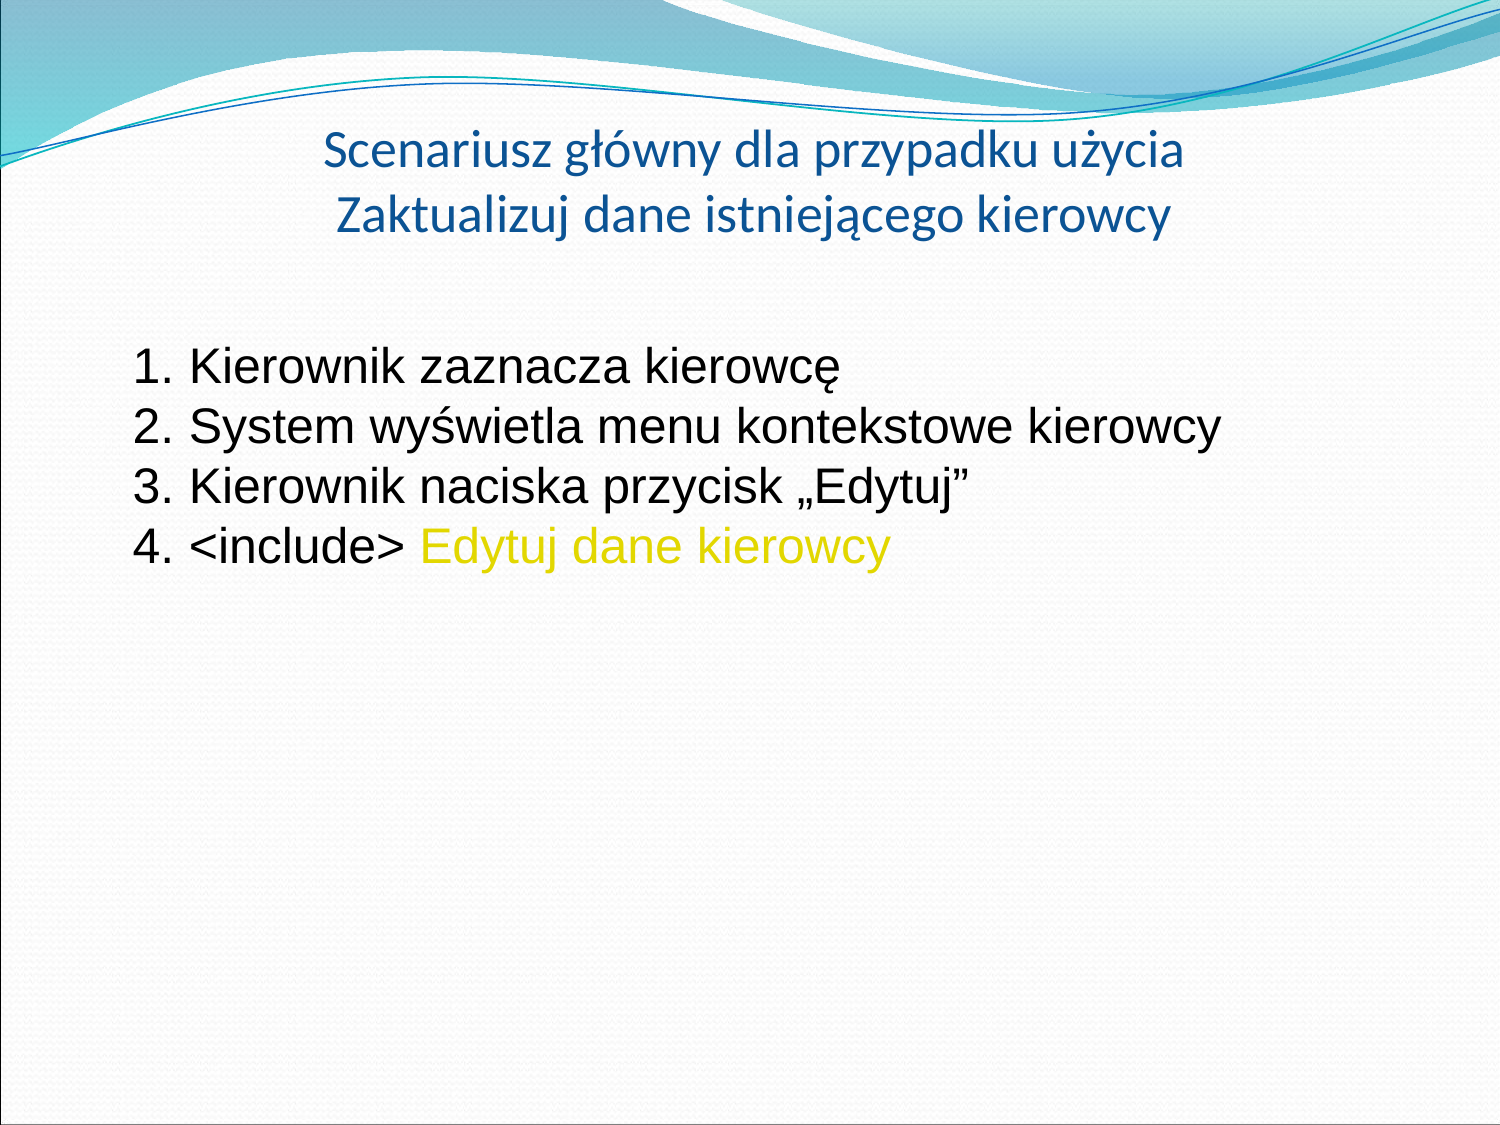

# Scenariusz główny dla przypadku użycia Zaktualizuj dane istniejącego kierowcy
Kierownik zaznacza kierowcę
System wyświetla menu kontekstowe kierowcy
Kierownik naciska przycisk „Edytuj”
<include> Edytuj dane kierowcy